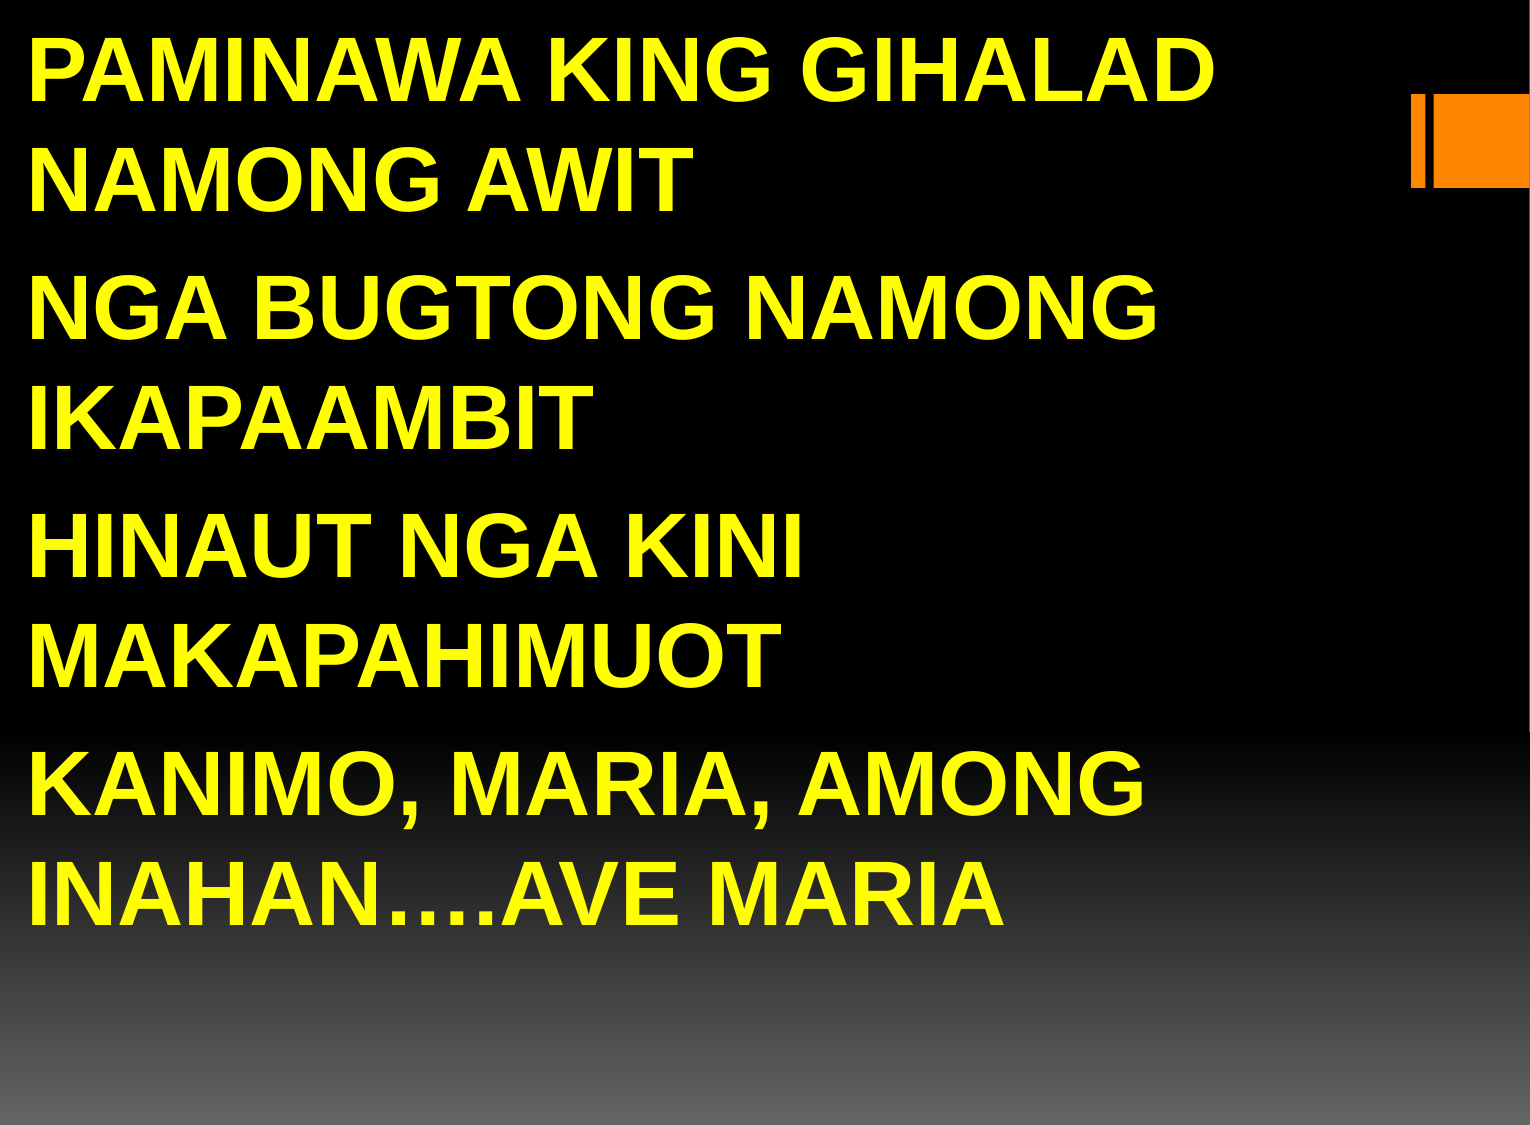

PAMINAWA KING GIHALAD NAMONG AWIT
NGA BUGTONG NAMONG IKAPAAMBIT
HINAUT NGA KINI MAKAPAHIMUOT
KANIMO, MARIA, AMONG INAHAN….AVE MARIA